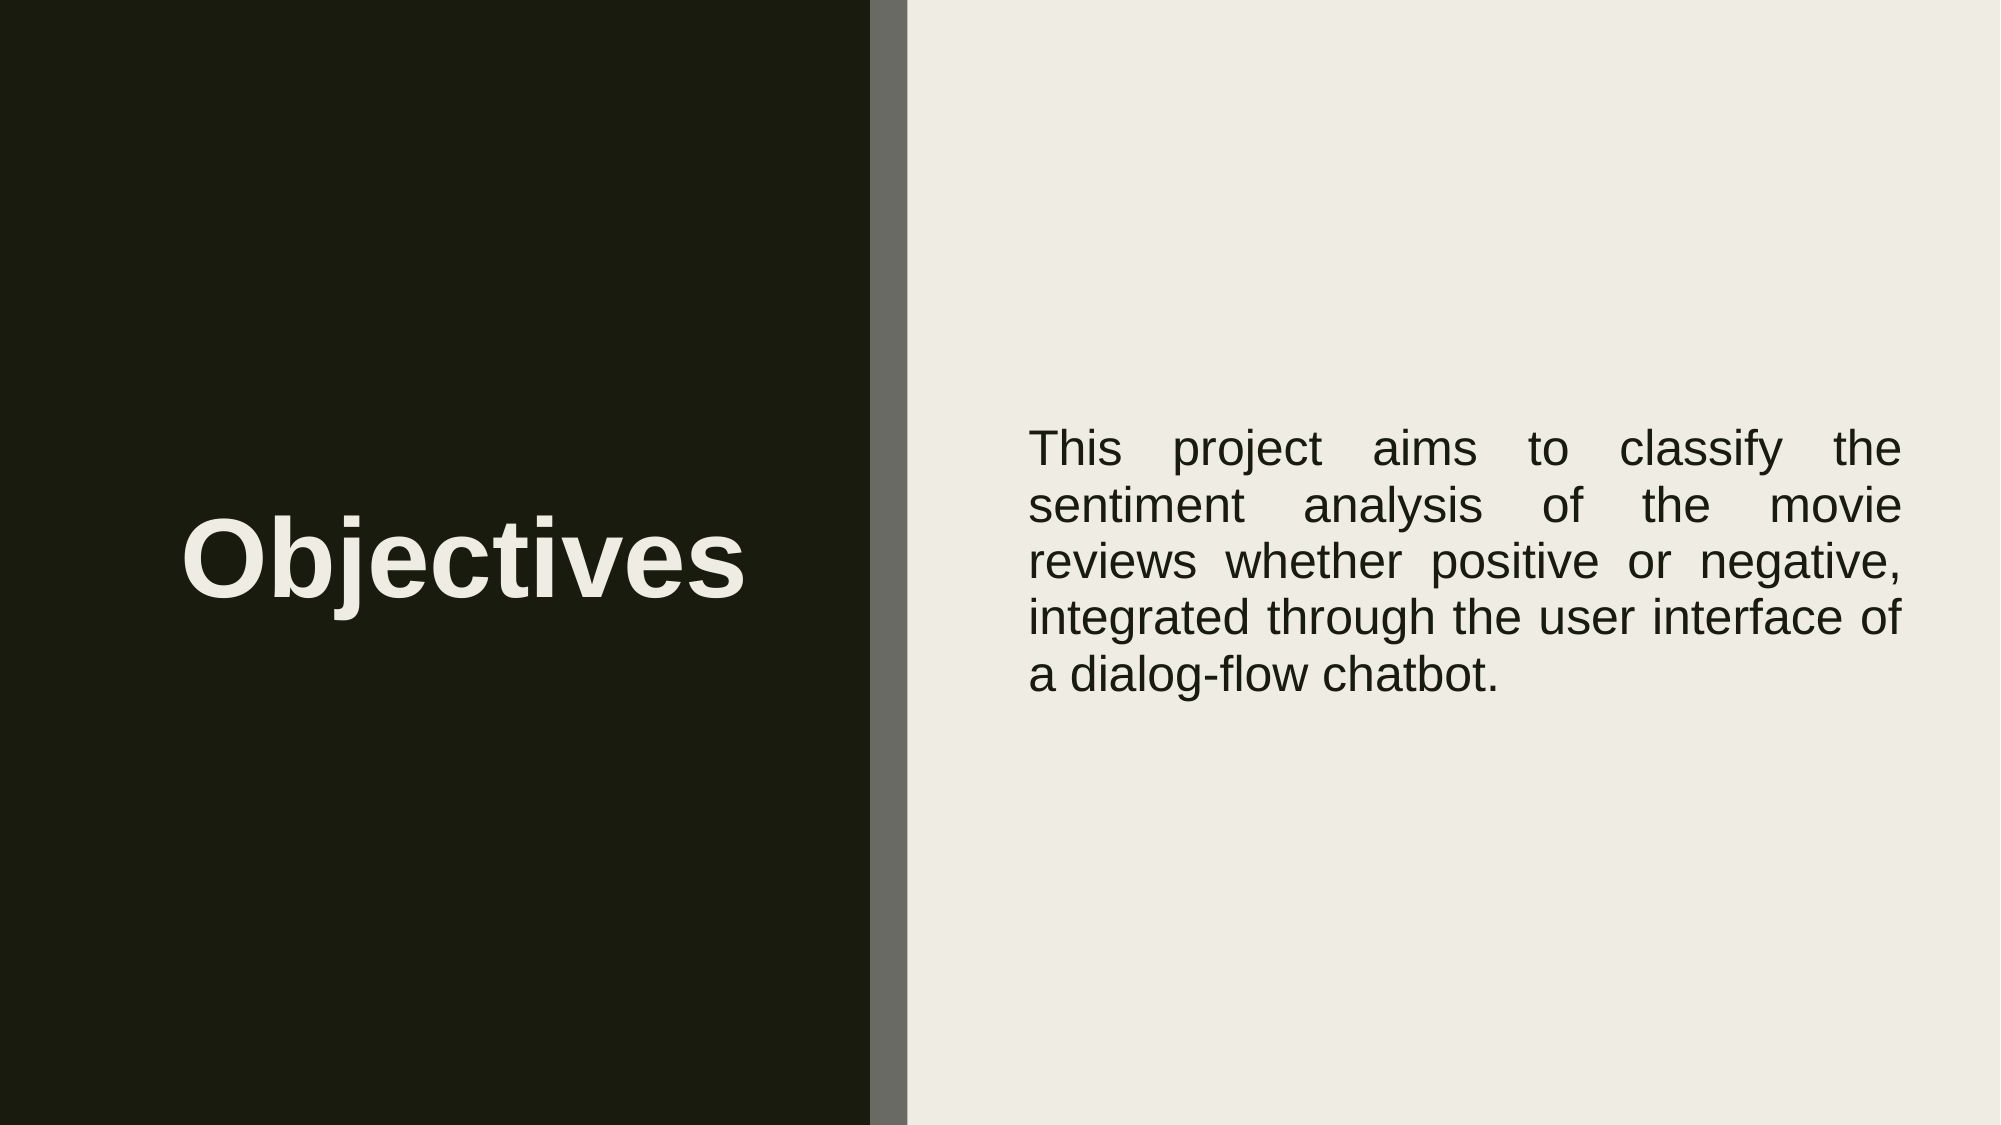

# Objectives
This project aims to classify the sentiment analysis of the movie reviews whether positive or negative, integrated through the user interface of a dialog-flow chatbot.